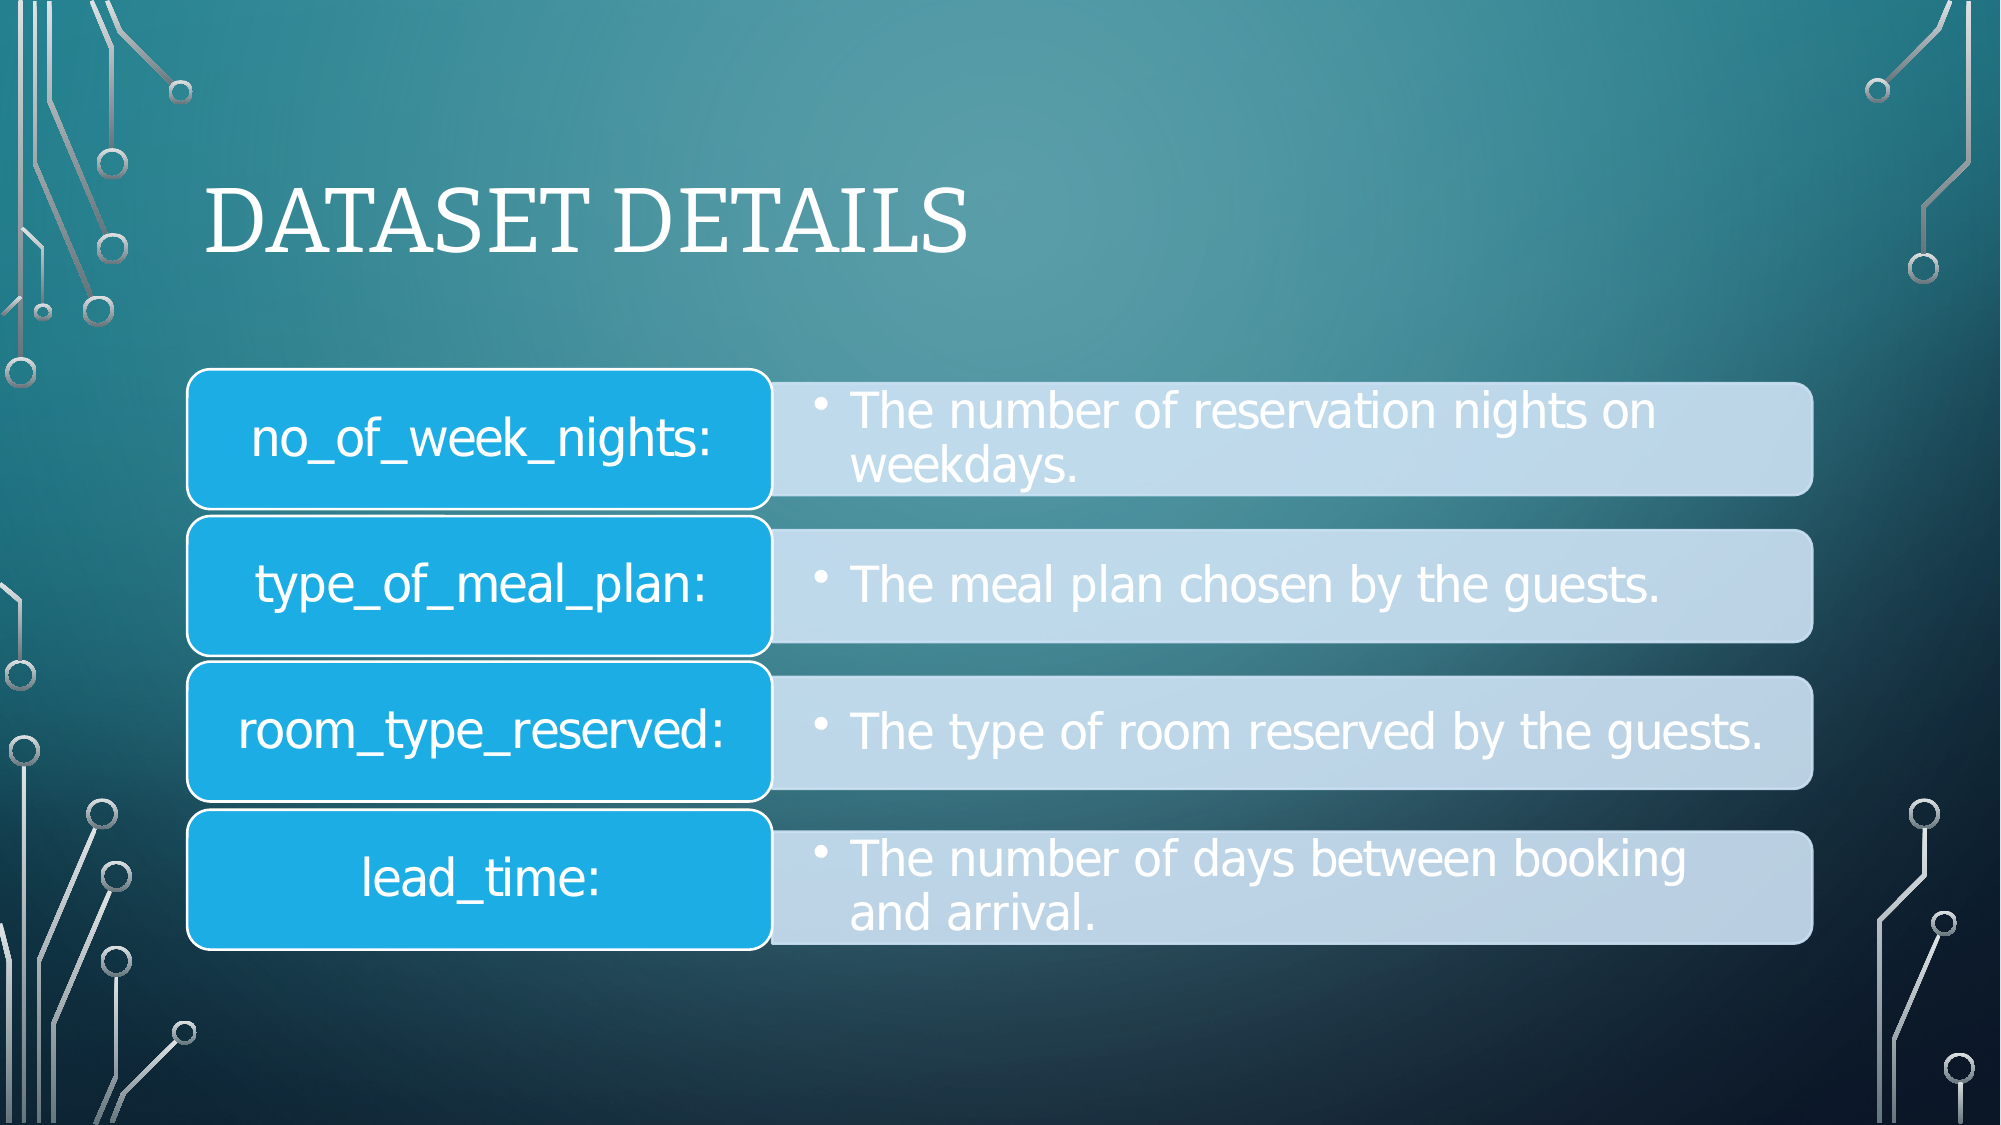

# Dataset details
The number of reservation nights on weekdays.
no_of_week_nights:
The meal plan chosen by the guests.
type_of_meal_plan:
The type of room reserved by the guests.
room_type_reserved:
The number of days between booking and arrival.
lead_time: